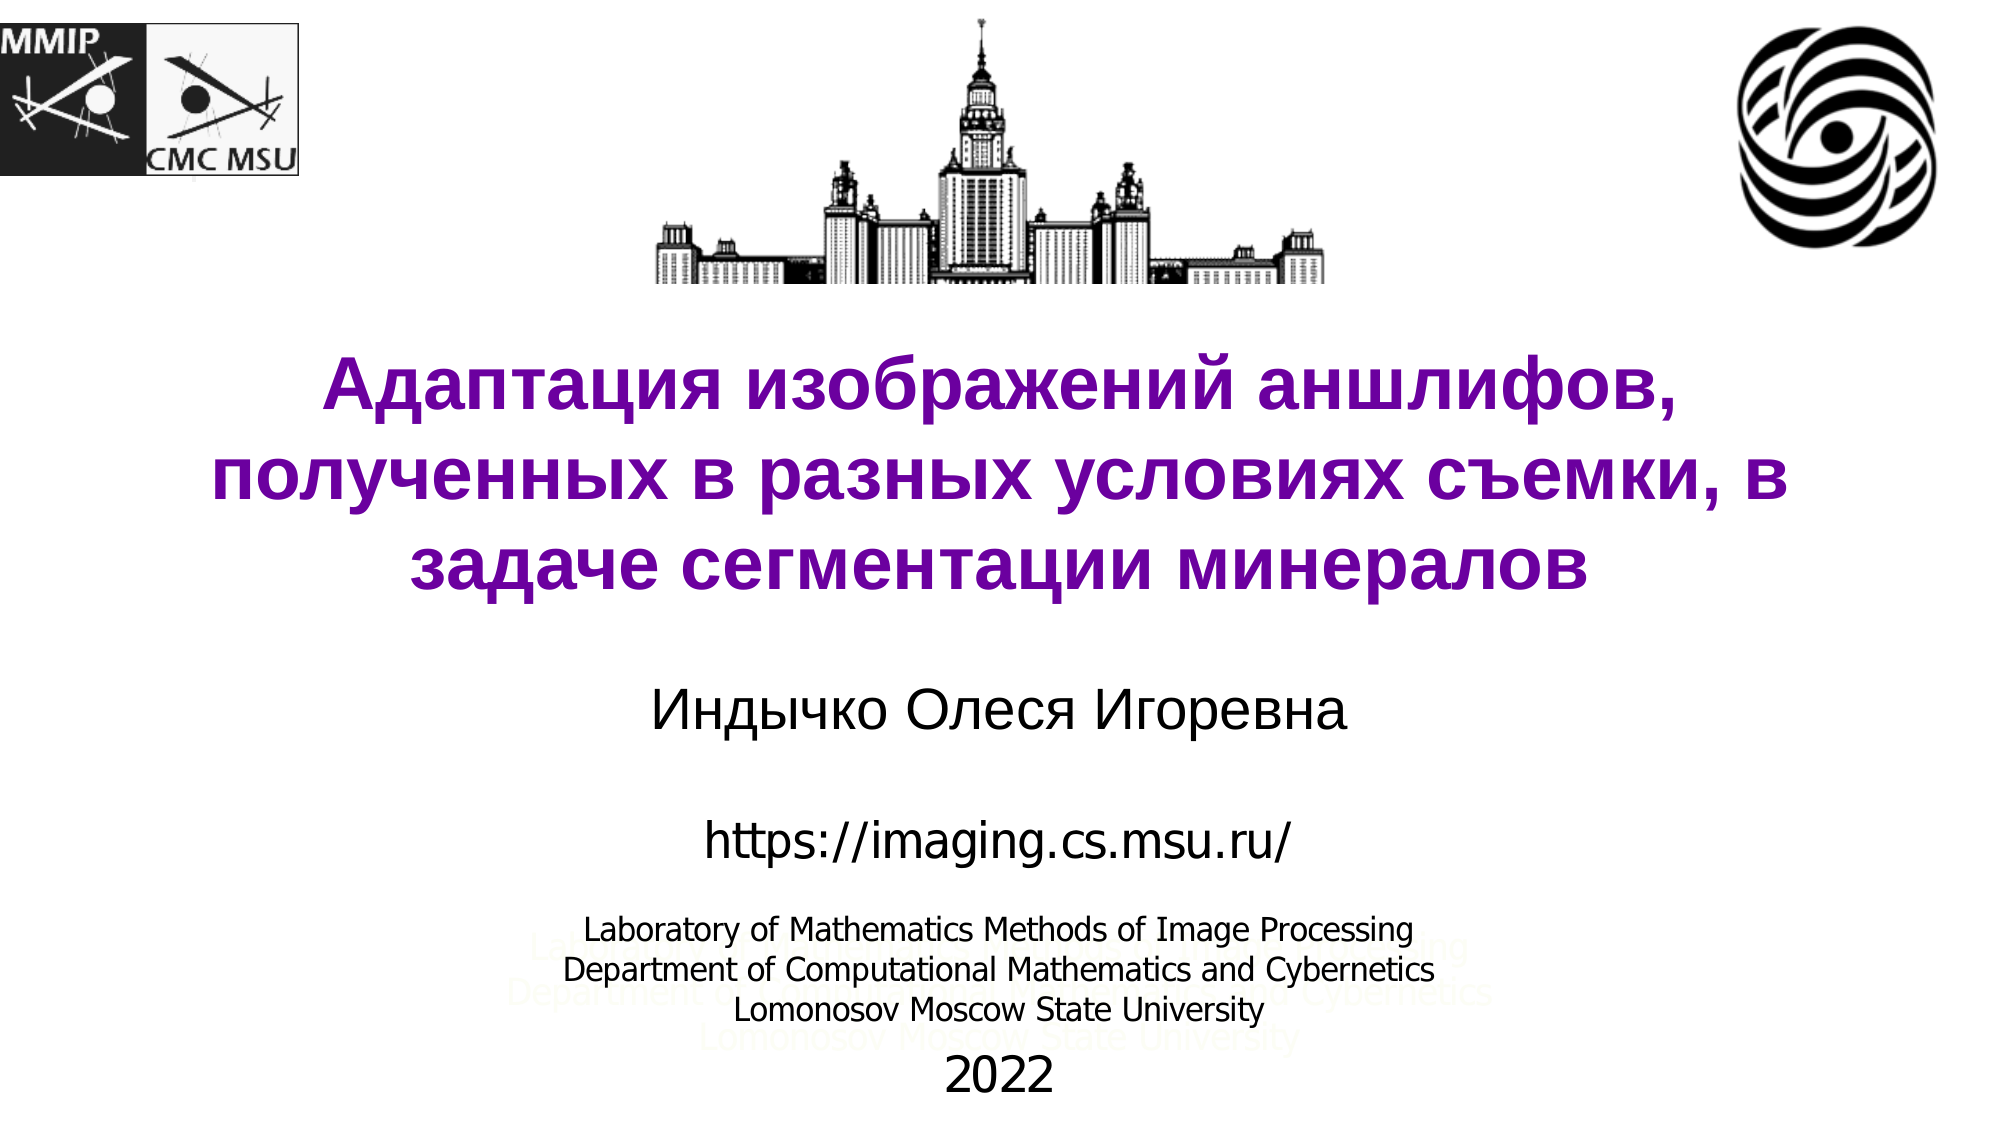

# Адаптация изображений аншлифов, полученных в разных условиях съемки, в задаче сегментации минералов
Индычко Олеся Игоревна
2022